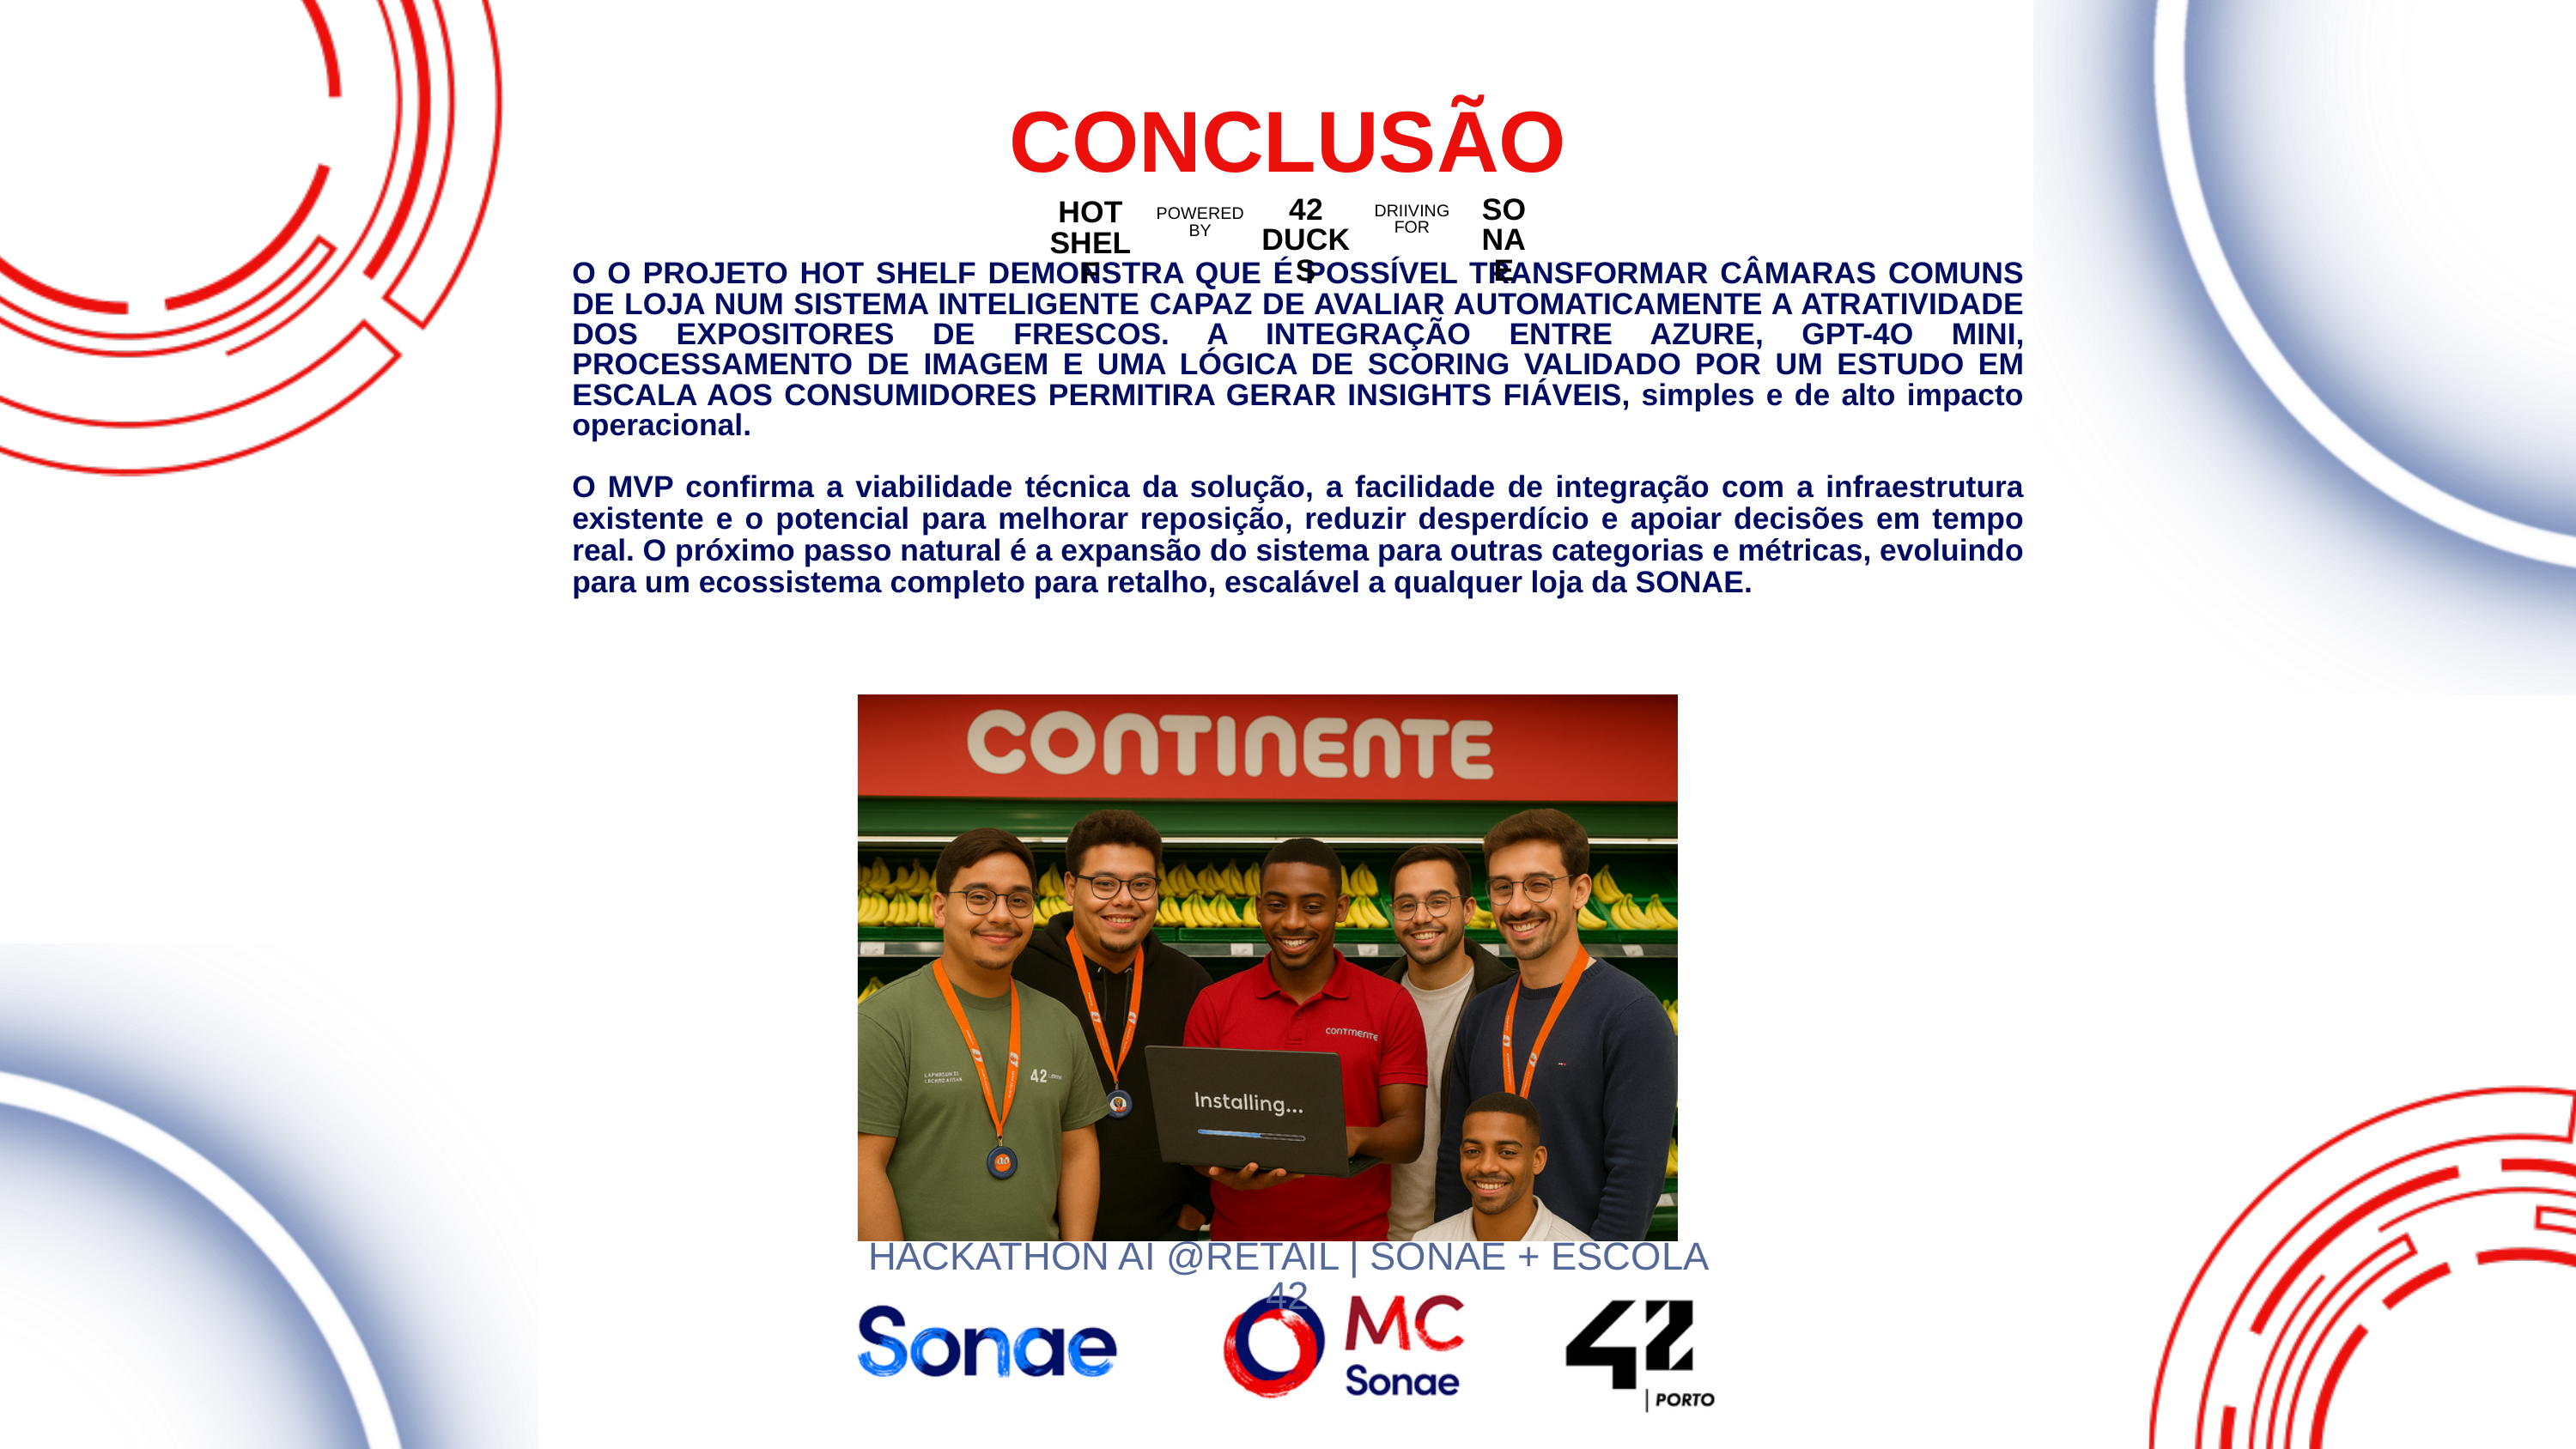

CONCLUSÃO
42 DUCKS
SONAE
HOT SHELF
DRIIVING FOR
POWERED BY
O O PROJETO HOT SHELF DEMONSTRA QUE É POSSÍVEL TRANSFORMAR CÂMARAS COMUNS DE LOJA NUM SISTEMA INTELIGENTE CAPAZ DE AVALIAR AUTOMATICAMENTE A ATRATIVIDADE DOS EXPOSITORES DE FRESCOS. A INTEGRAÇÃO ENTRE AZURE, GPT-4O MINI, PROCESSAMENTO DE IMAGEM E UMA LÓGICA DE SCORING VALIDADO POR UM ESTUDO EM ESCALA AOS CONSUMIDORES PERMITIRA GERAR INSIGHTS FIÁVEIS, simples e de alto impacto operacional.

O MVP confirma a viabilidade técnica da solução, a facilidade de integração com a infraestrutura existente e o potencial para melhorar reposição, reduzir desperdício e apoiar decisões em tempo real. O próximo passo natural é a expansão do sistema para outras categorias e métricas, evoluindo para um ecossistema completo para retalho, escalável a qualquer loja da SONAE.

HACKATHON AI @RETAIL | SONAE + ESCOLA 42